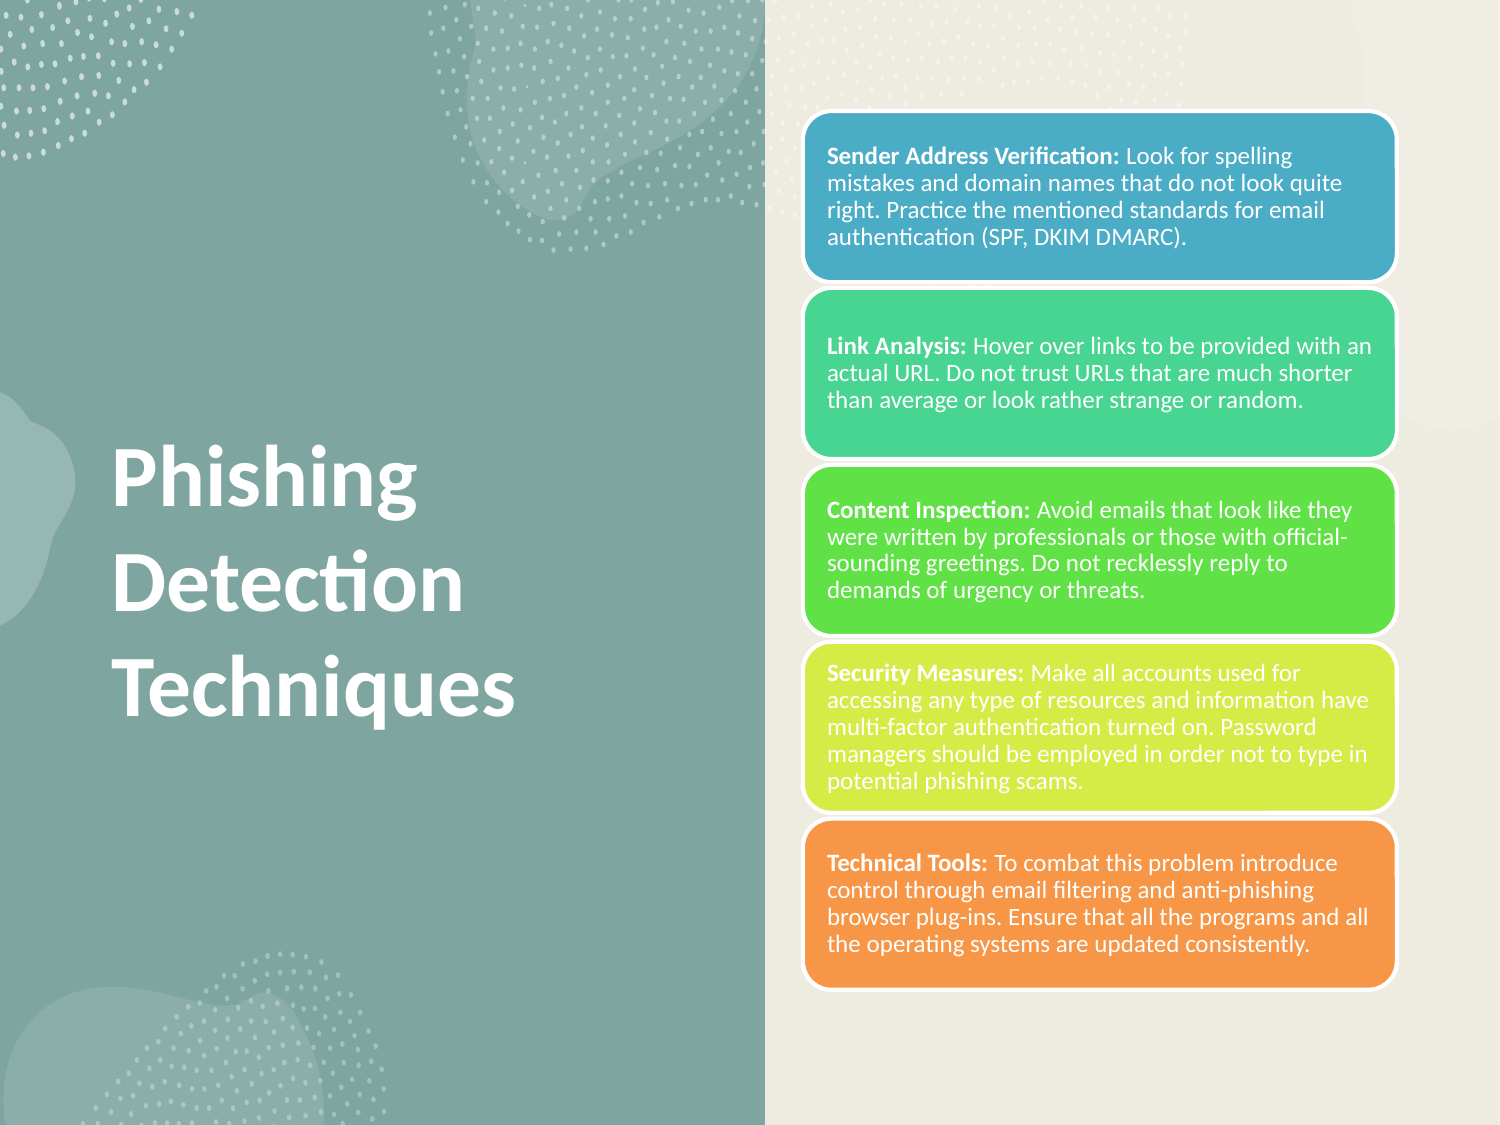

Sender Address Verification: Look for spelling mistakes and domain names that do not look quite right. Practice the mentioned standards for email authentication (SPF, DKIM DMARC).
Link Analysis: Hover over links to be provided with an actual URL. Do not trust URLs that are much shorter than average or look rather strange or random.
Content Inspection: Avoid emails that look like they were written by professionals or those with official-sounding greetings. Do not recklessly reply to demands of urgency or threats.
Security Measures: Make all accounts used for accessing any type of resources and information have multi-factor authentication turned on. Password managers should be employed in order not to type in potential phishing scams.
Technical Tools: To combat this problem introduce control through email filtering and anti-phishing browser plug-ins. Ensure that all the programs and all the operating systems are updated consistently.
# Phishing Detection Techniques